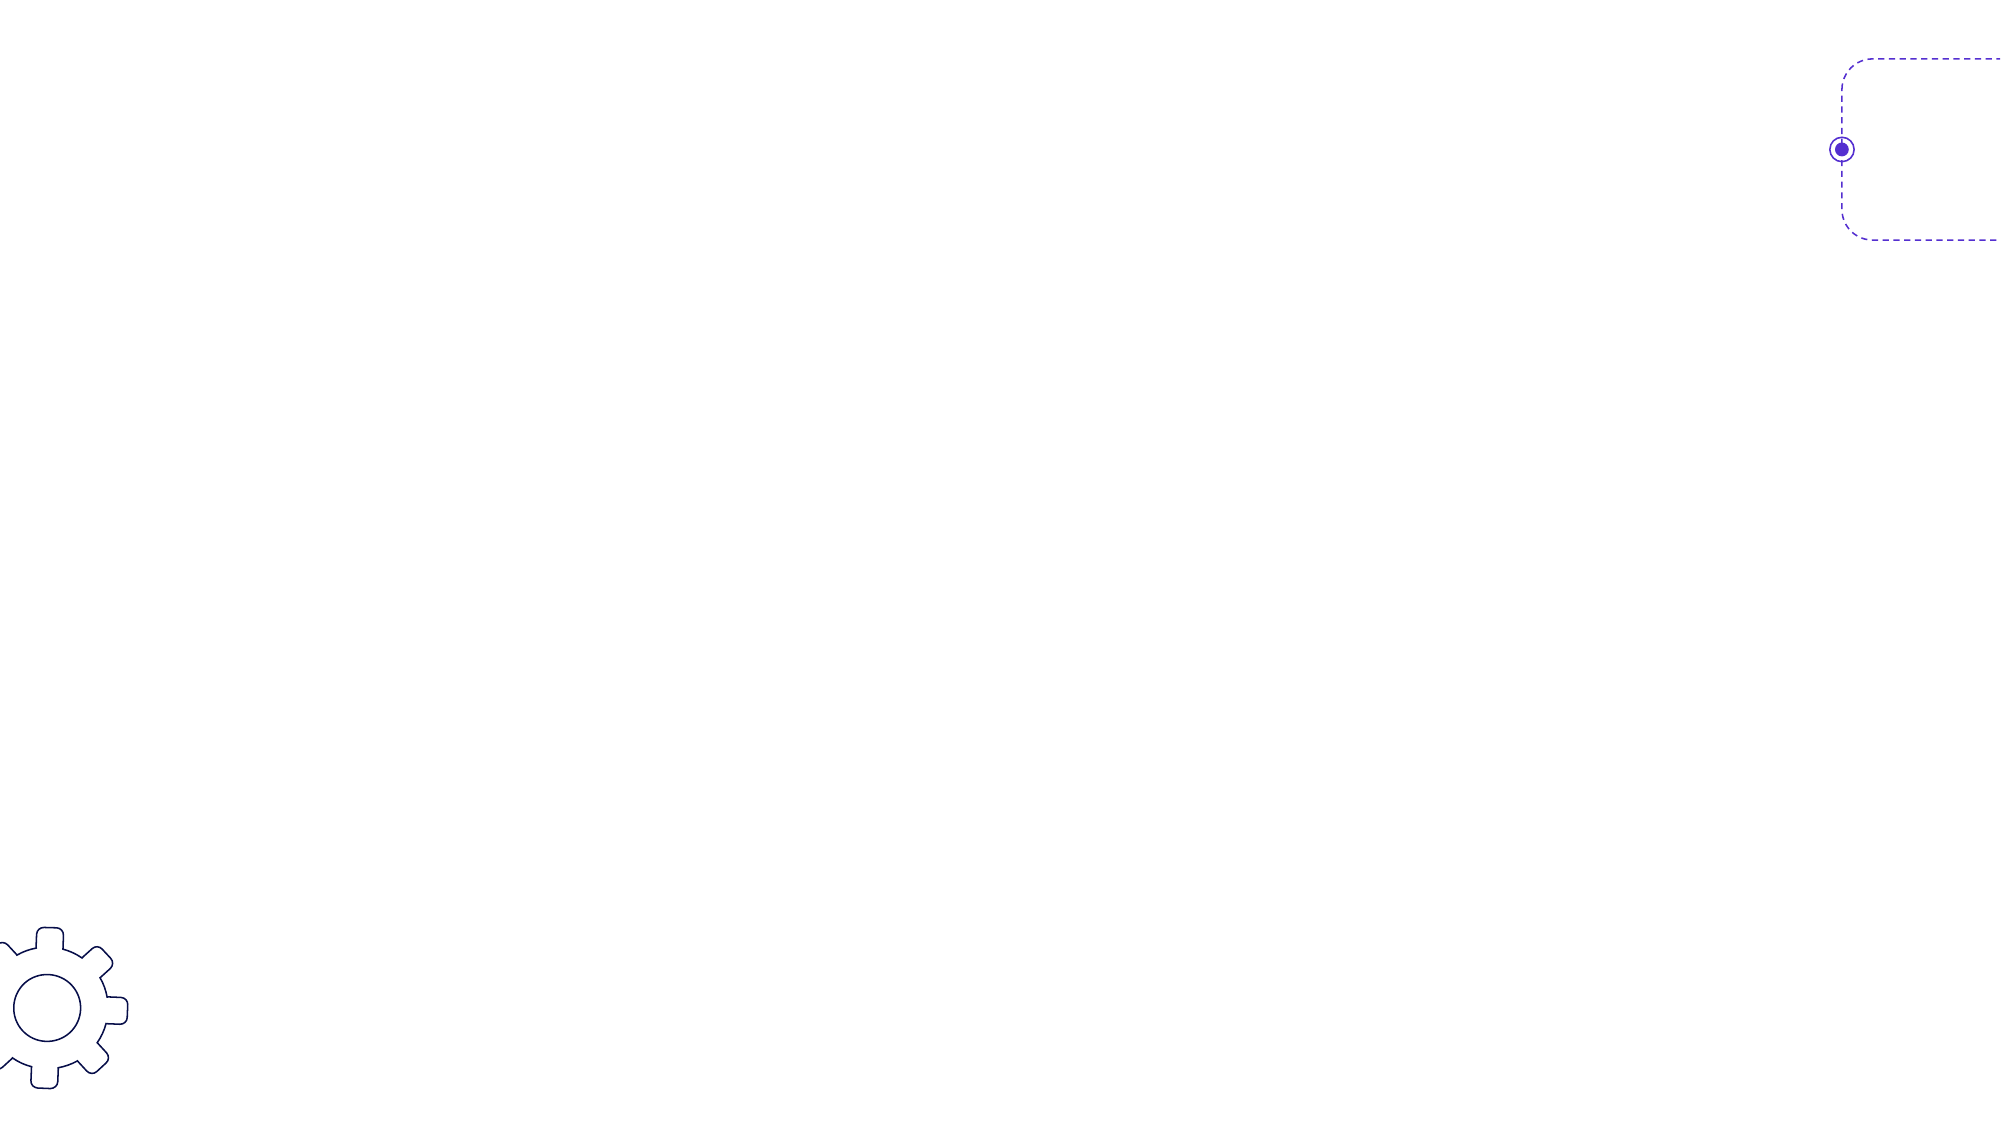

| TIÊU ĐỀ CÔNG VIỆC | NGƯỜI PHỤ TRÁCH CÔNG VIỆC | PHẦN TRĂM CÔNG VIỆC HOÀN THÀNH |
| --- | --- | --- |
| Nguyên tắc, Thiết lập dự án | Cả nhóm | 100% |
| Phân tích/Khảo sát đề tài, Viết các đặc tả nghiệp vụ cần thiết, Quản lý nghỉ phép (2 giao diện) | Danh | 70% |
| Thiết kế mô hình ERD, Quản lý hợp đồng | Đan | 70% |
| Thiết kế mô hình dữ liệu quan hệ, Quản lý lương | Hiền | 70% |
| Quản lý nhân viên, Quản lý phòng ban, Database | Phượng | 70% |